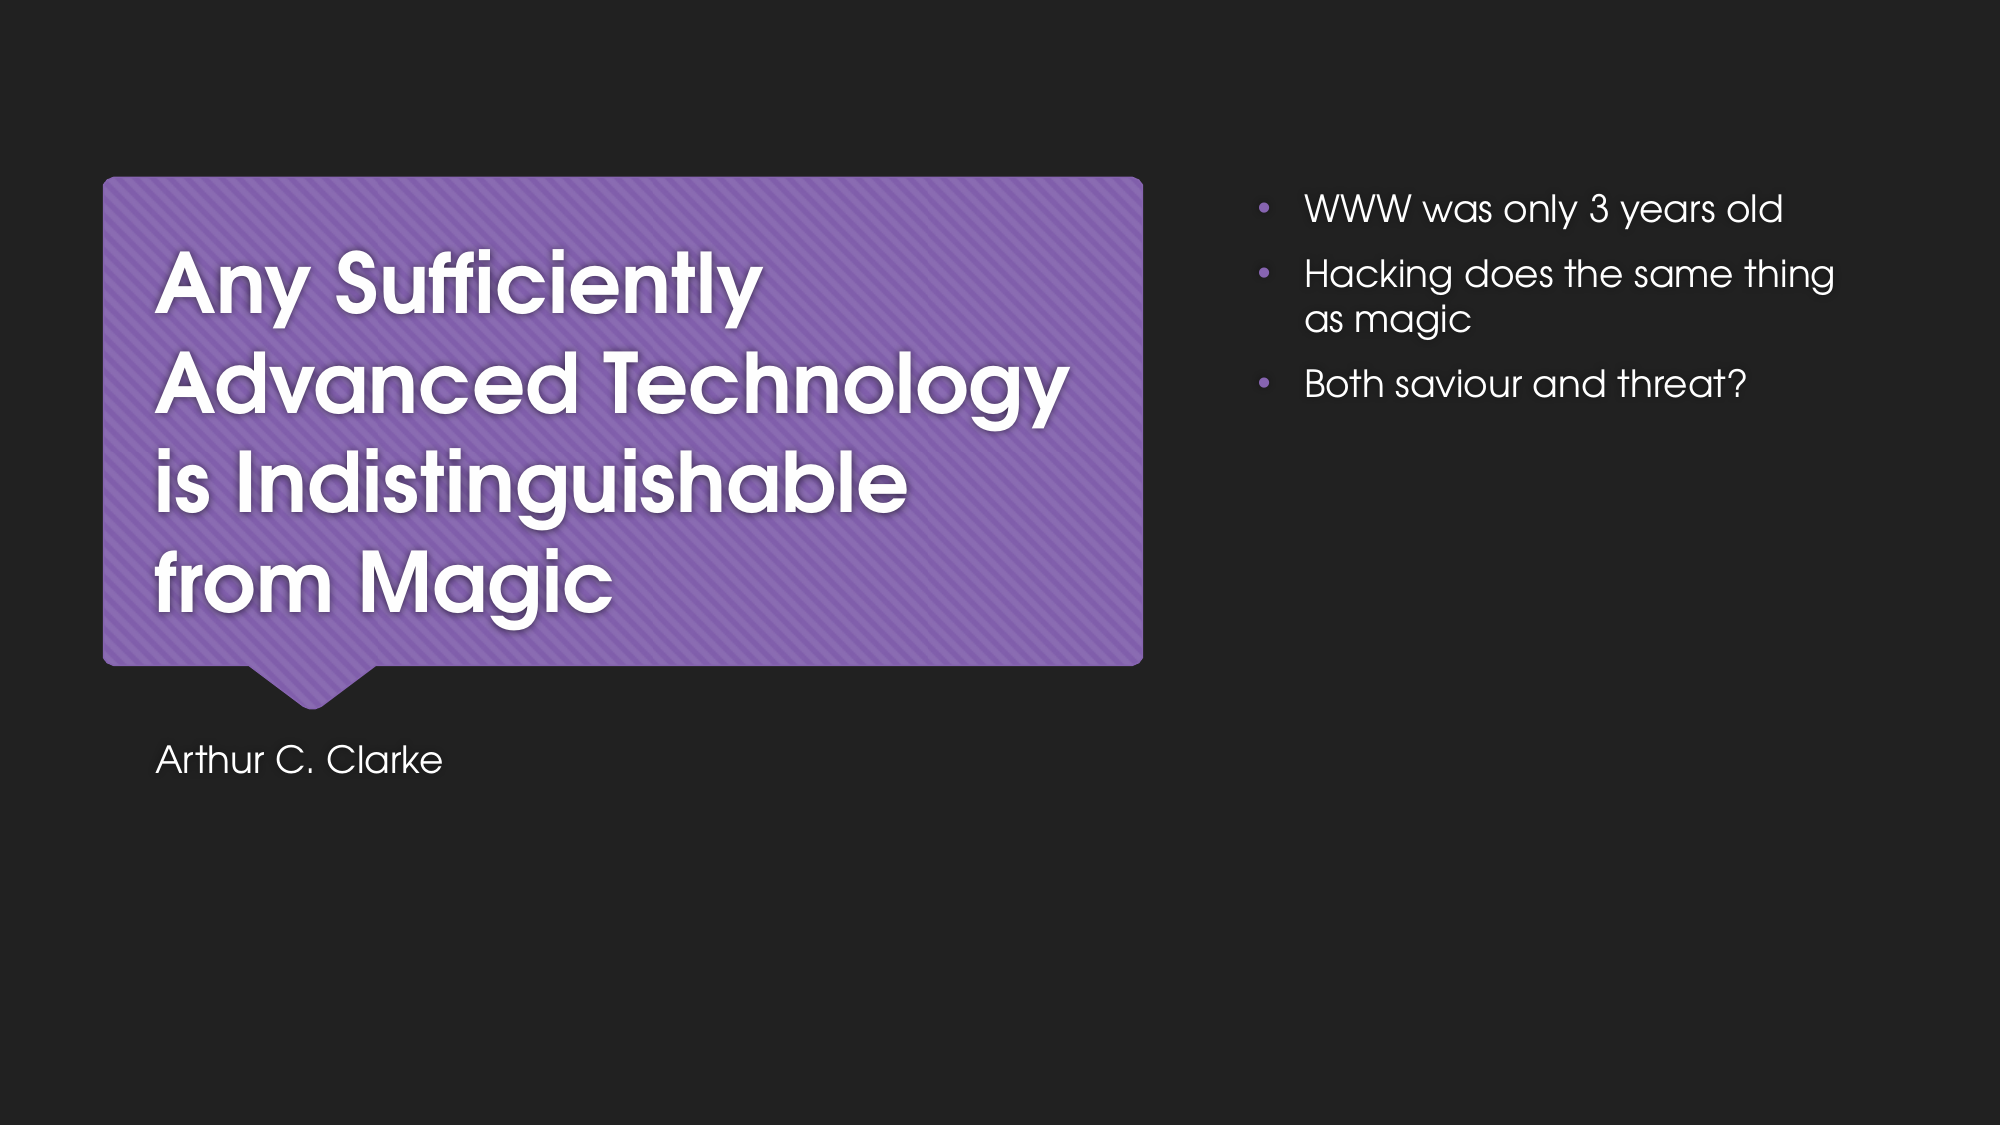

WWW was only 3 years old
Hacking does the same thing as magic
Both saviour and threat?
# Any Sufficiently Advanced Technology is Indistinguishable from Magic
Arthur C. Clarke